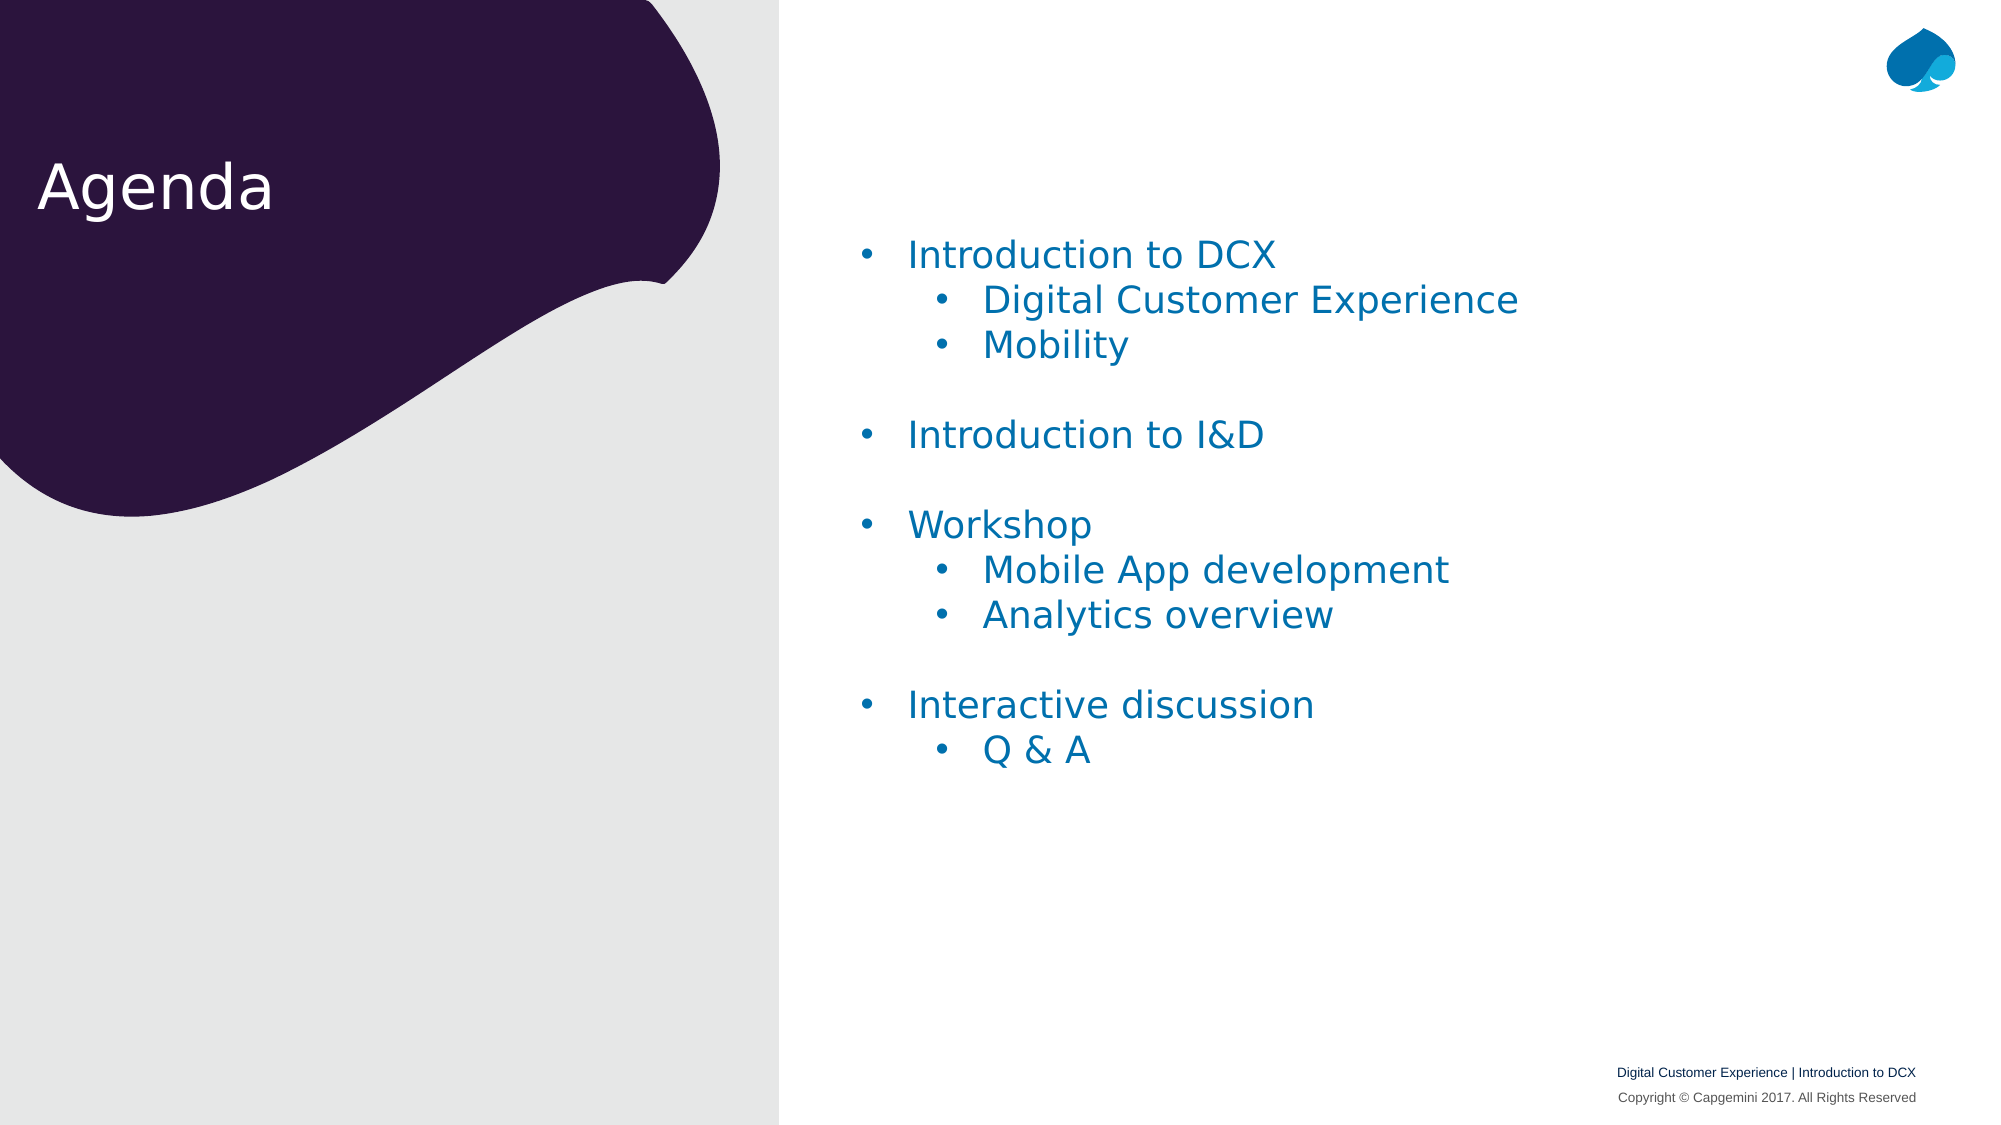

# Agenda
Introduction to DCX
Digital Customer Experience
Mobility

Introduction to I&D

Workshop
Mobile App development
Analytics overview

Interactive discussion
Q & A